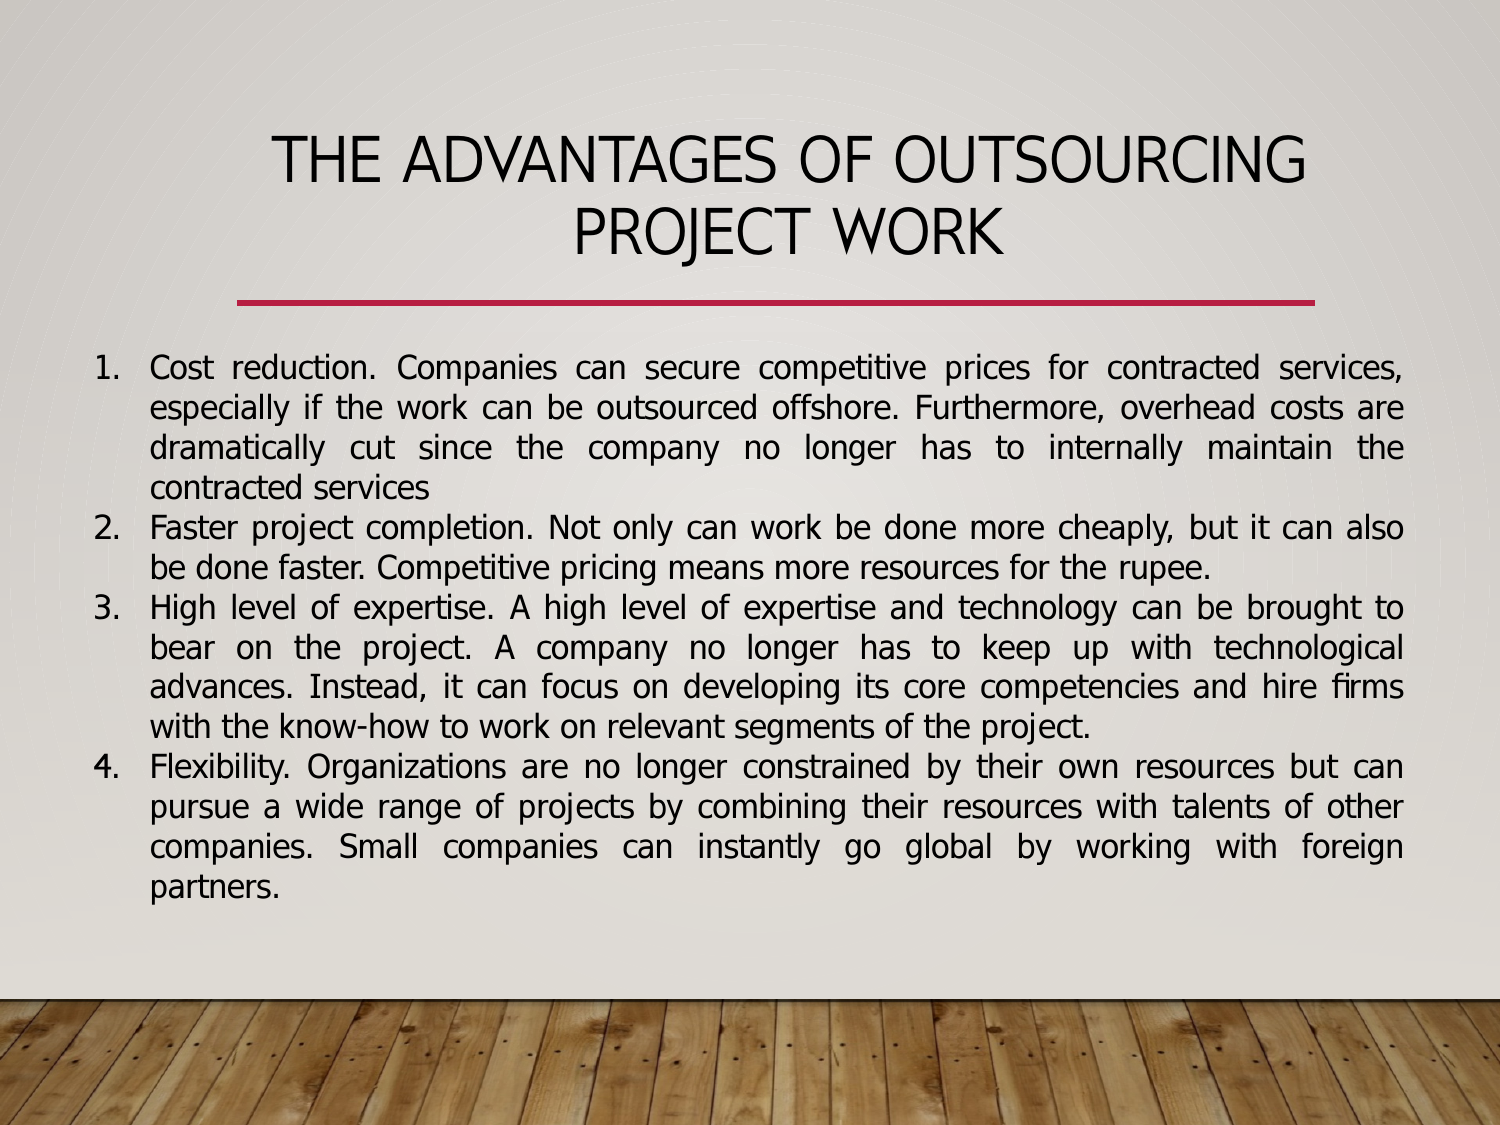

# The advantages of outsourcing project work
Cost reduction. Companies can secure competitive prices for contracted services, especially if the work can be outsourced offshore. Furthermore, overhead costs are dramatically cut since the company no longer has to internally maintain the contracted services
Faster project completion. Not only can work be done more cheaply, but it can also be done faster. Competitive pricing means more resources for the rupee.
High level of expertise. A high level of expertise and technology can be brought to bear on the project. A company no longer has to keep up with technological advances. Instead, it can focus on developing its core competencies and hire firms with the know-how to work on relevant segments of the project.
Flexibility. Organizations are no longer constrained by their own resources but can pursue a wide range of projects by combining their resources with talents of other companies. Small companies can instantly go global by working with foreign partners.